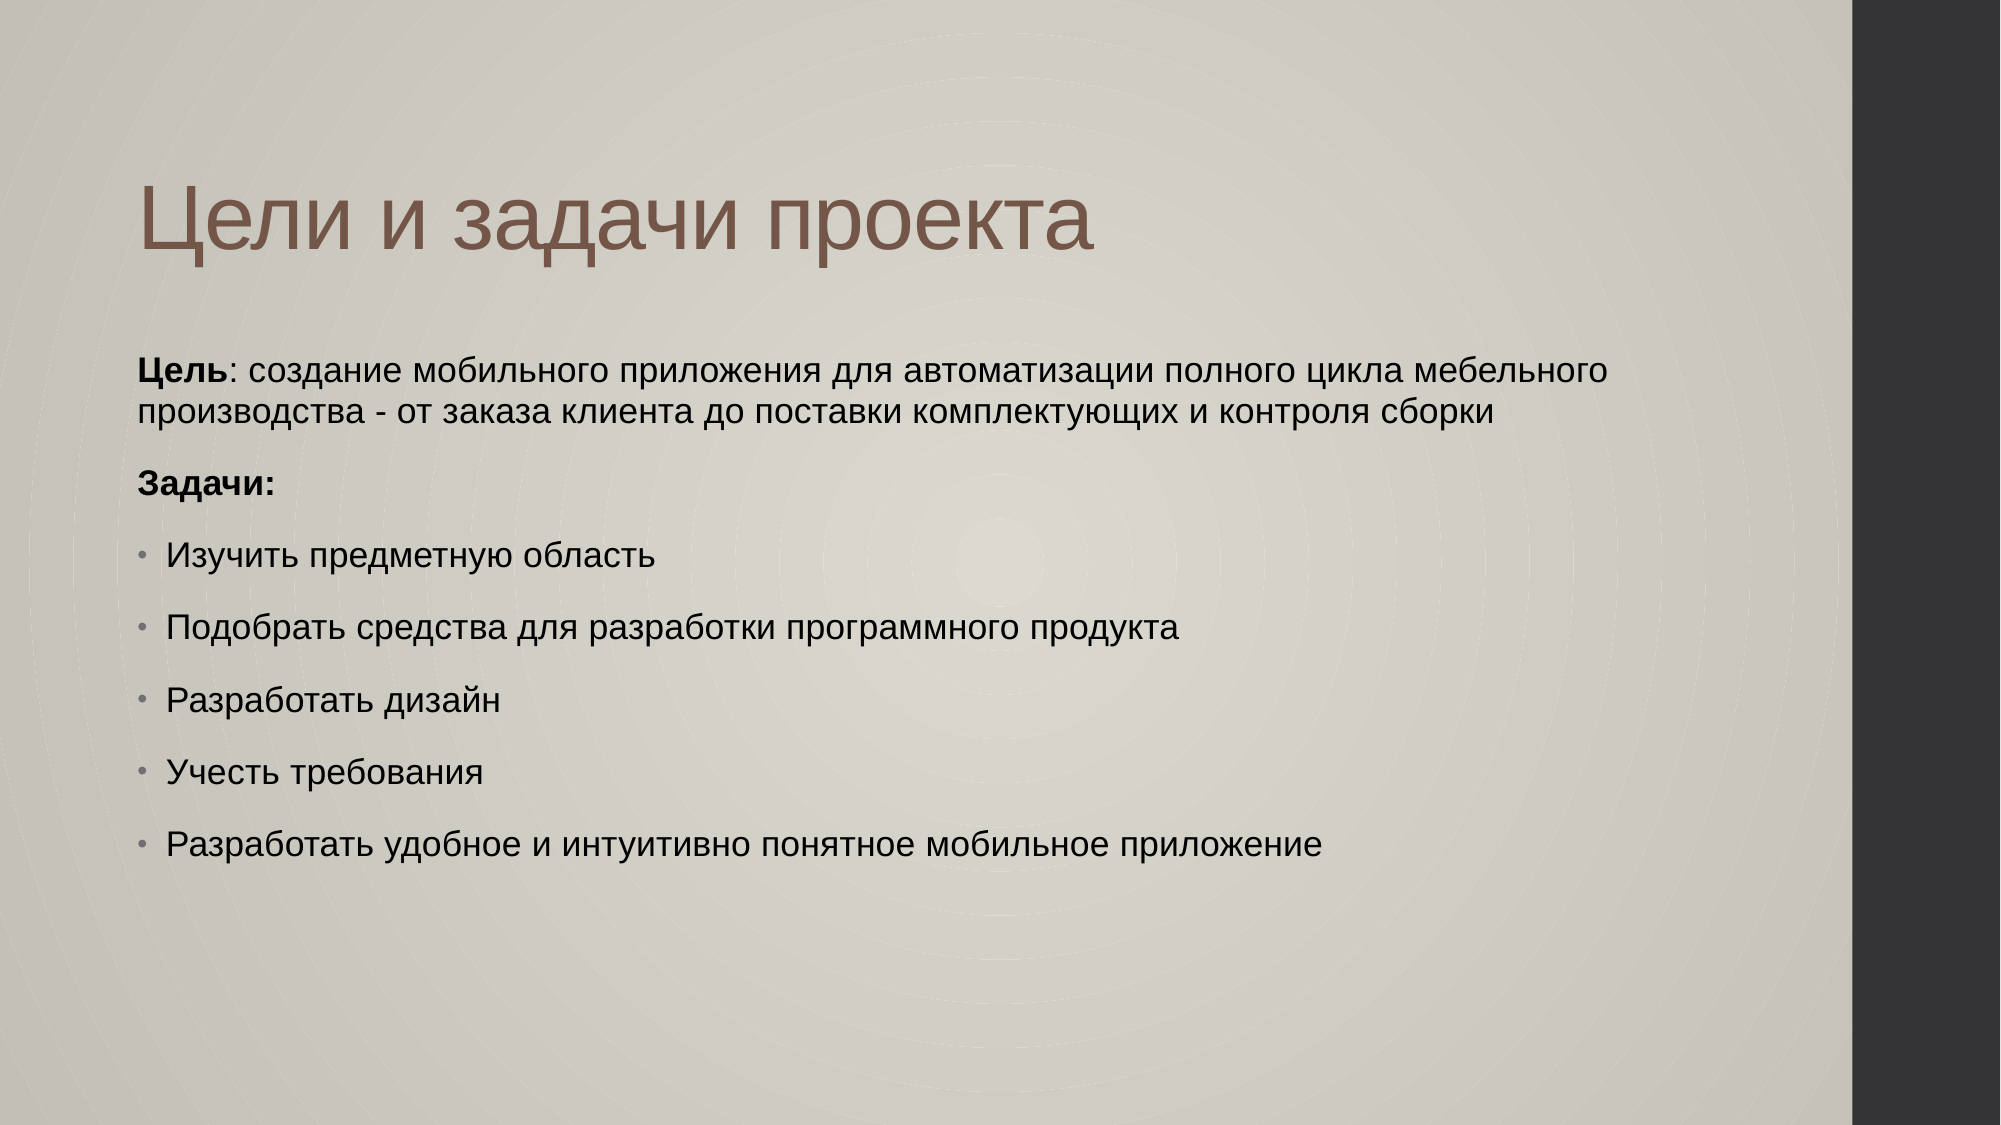

# Цели и задачи проекта
Цель: создание мобильного приложения для автоматизации полного цикла мебельного производства - от заказа клиента до поставки комплектующих и контроля сборки
Задачи:
Изучить предметную область
Подобрать средства для разработки программного продукта
Разработать дизайн
Учесть требования
Разработать удобное и интуитивно понятное мобильное приложение